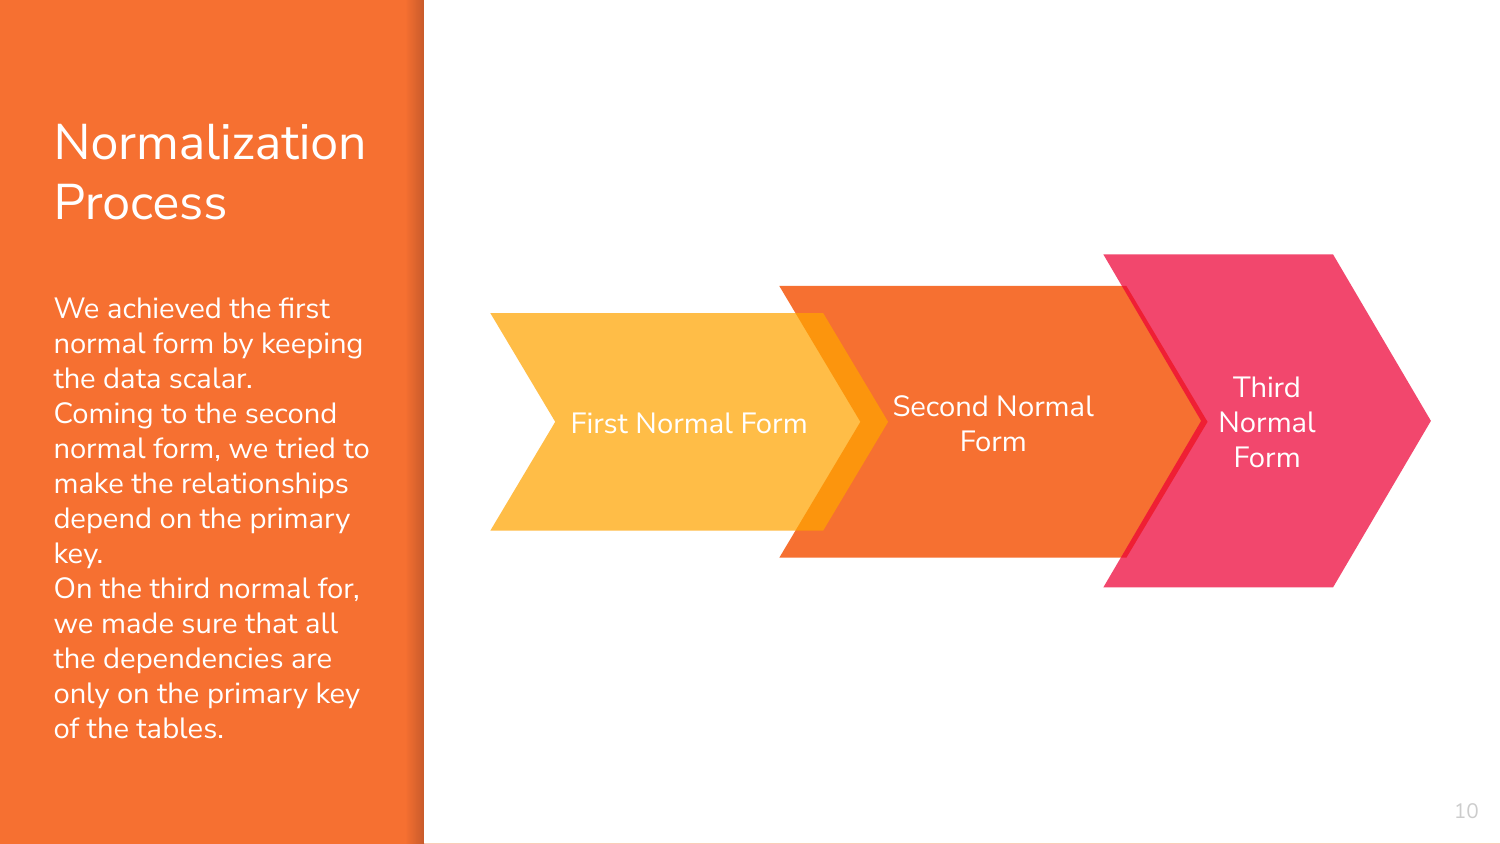

# Normalization Process We achieved the first normal form by keeping the data scalar. Coming to the second normal form, we tried to make the relationships depend on the primary key. On the third normal for, we made sure that all the dependencies are only on the primary key of the tables.
Third Normal Form
Second Normal Form
First Normal Form
10